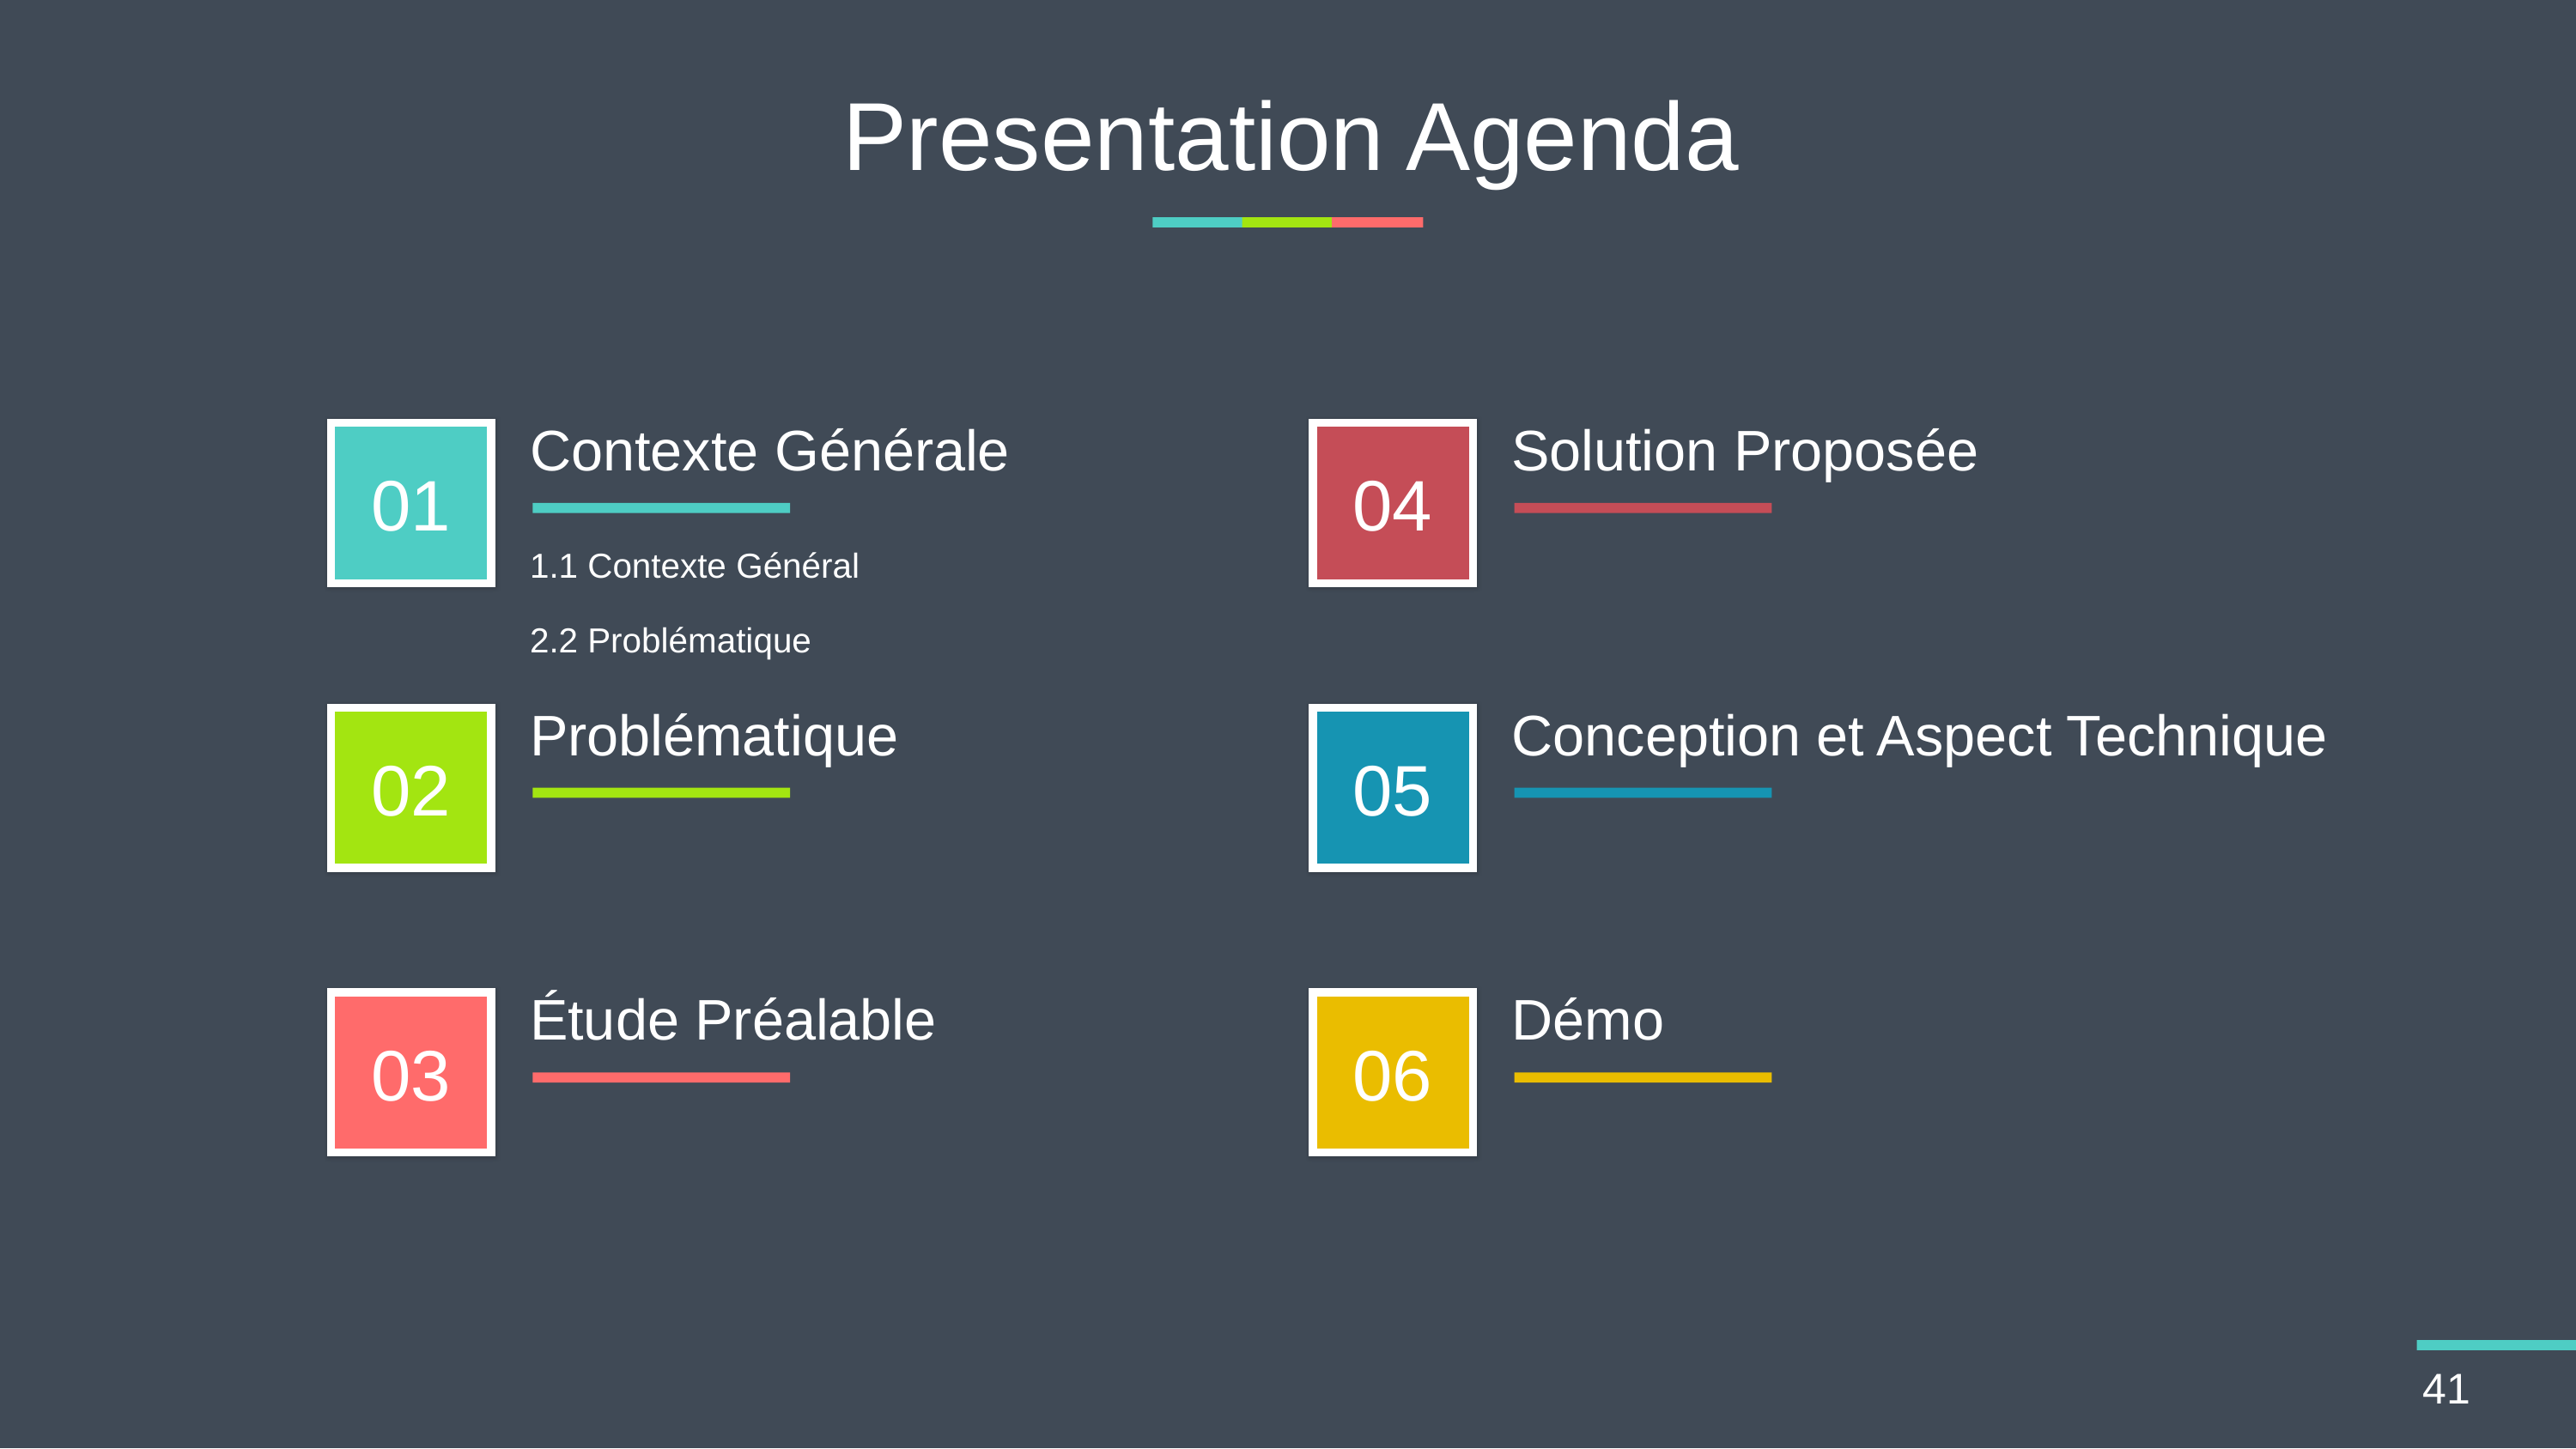

# Presentation Agenda
Contexte Générale
Solution Proposée
1.1 Contexte Général
2.2 Problématique
Problématique
Conception et Aspect Technique
Étude Préalable
Démo
41